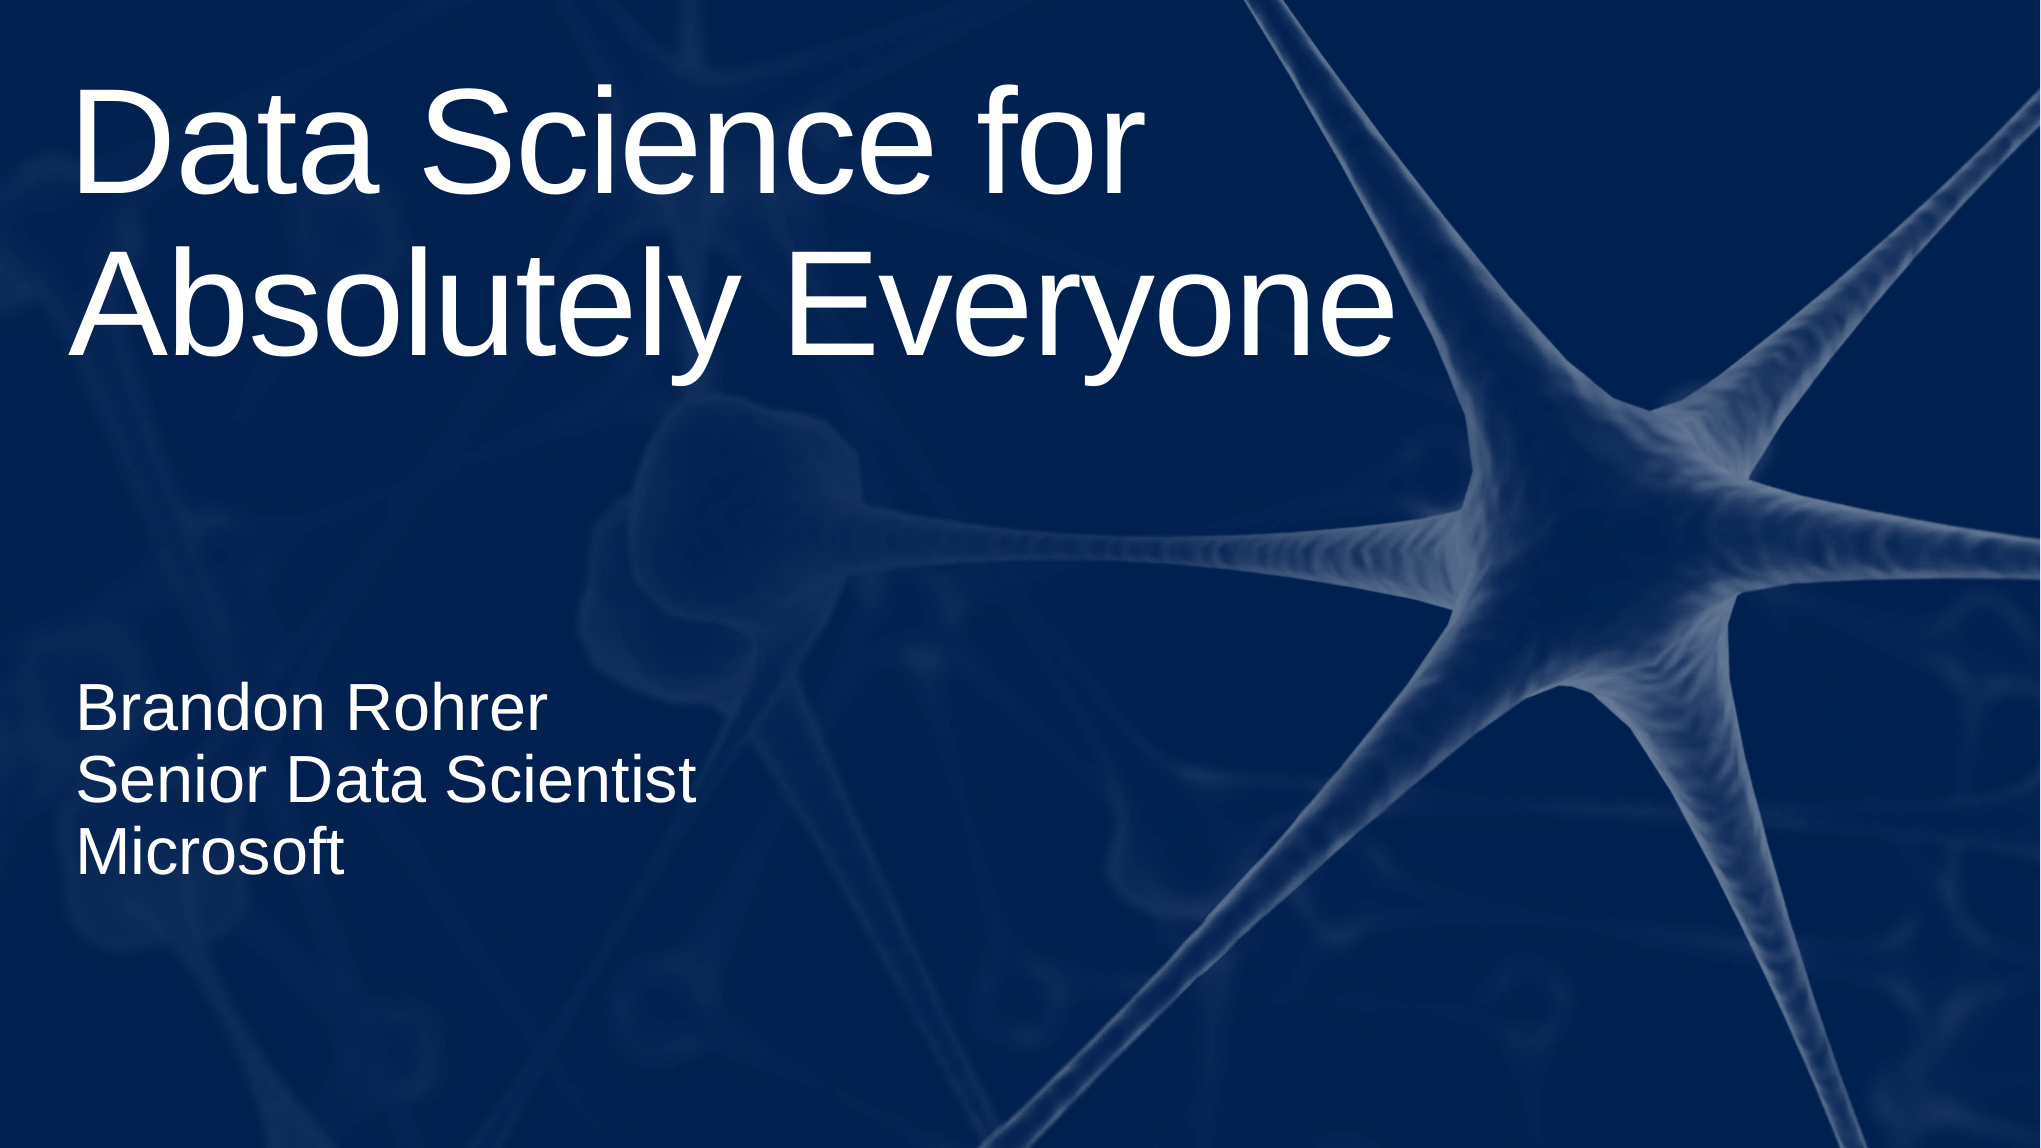

# Data Science for Absolutely Everyone
Brandon Rohrer
Senior Data Scientist
Microsoft